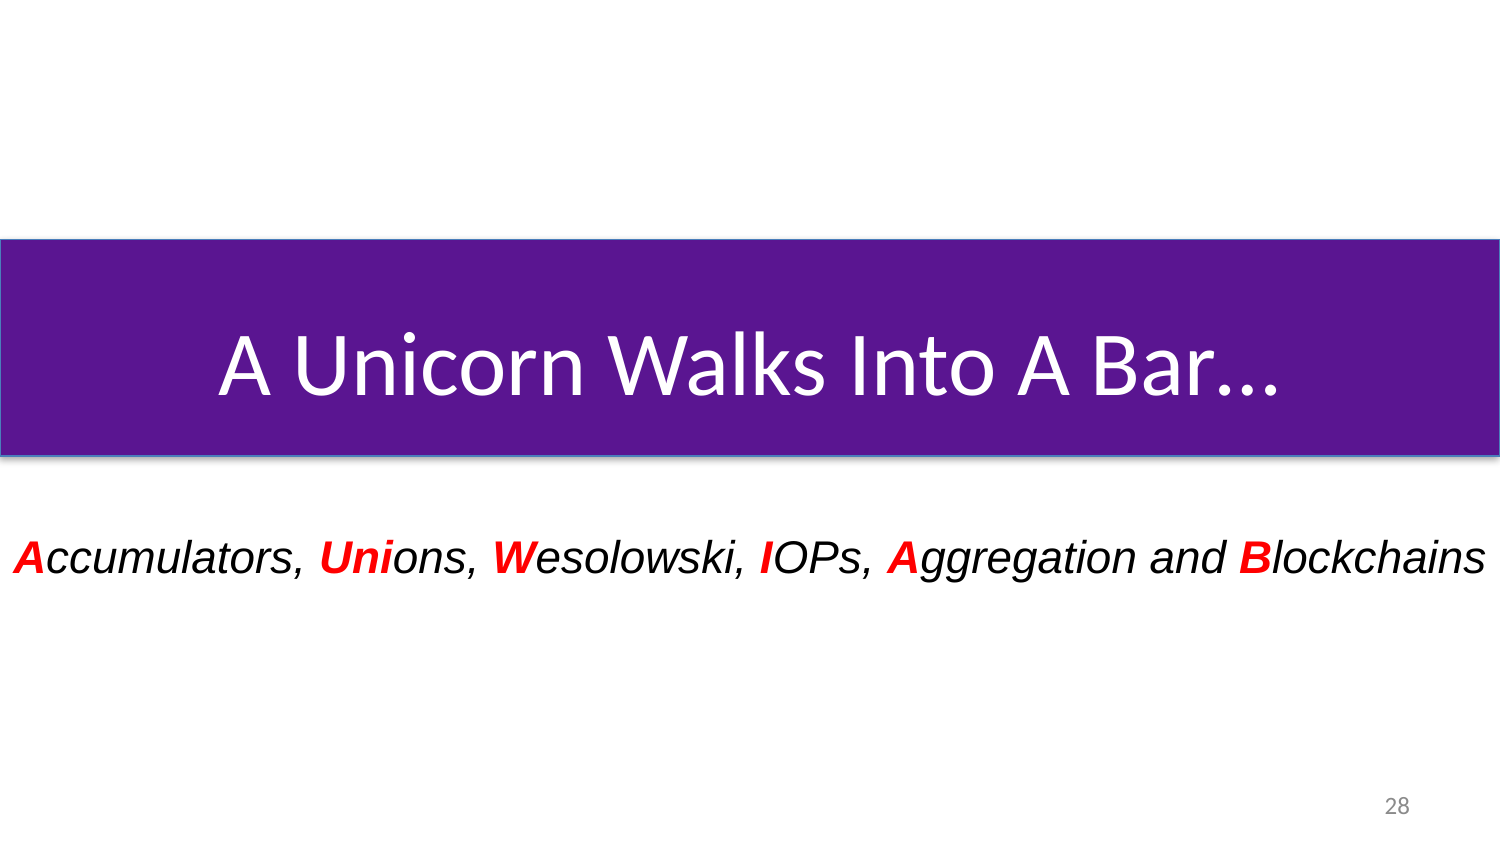

# A Unicorn Walks Into A Bar…
Accumulators, Unions, Wesolowski, IOPs, Aggregation and Blockchains
28